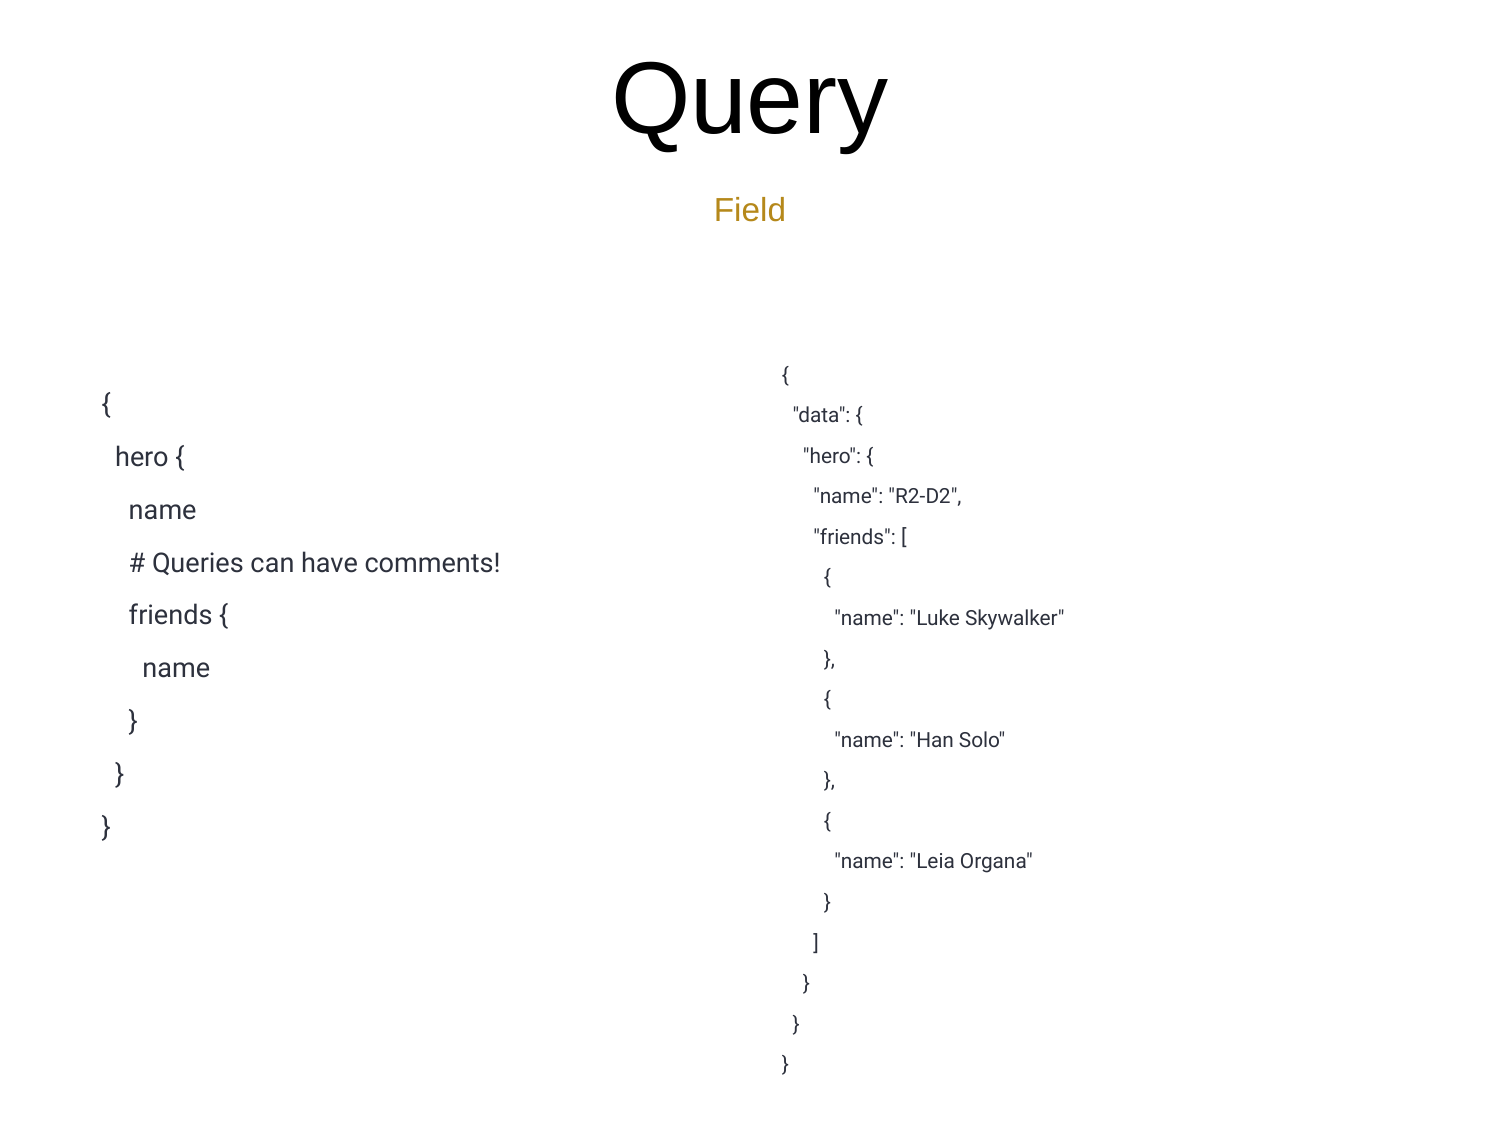

# Query
Field
{
  hero {
    name
    # Queries can have comments!
    friends {
      name
    }
  }
}
{
  "data": {
    "hero": {
      "name": "R2-D2",
      "friends": [
        {
          "name": "Luke Skywalker"
        },
        {
          "name": "Han Solo"
        },
        {
          "name": "Leia Organa"
        }
      ]
    }
  }
}